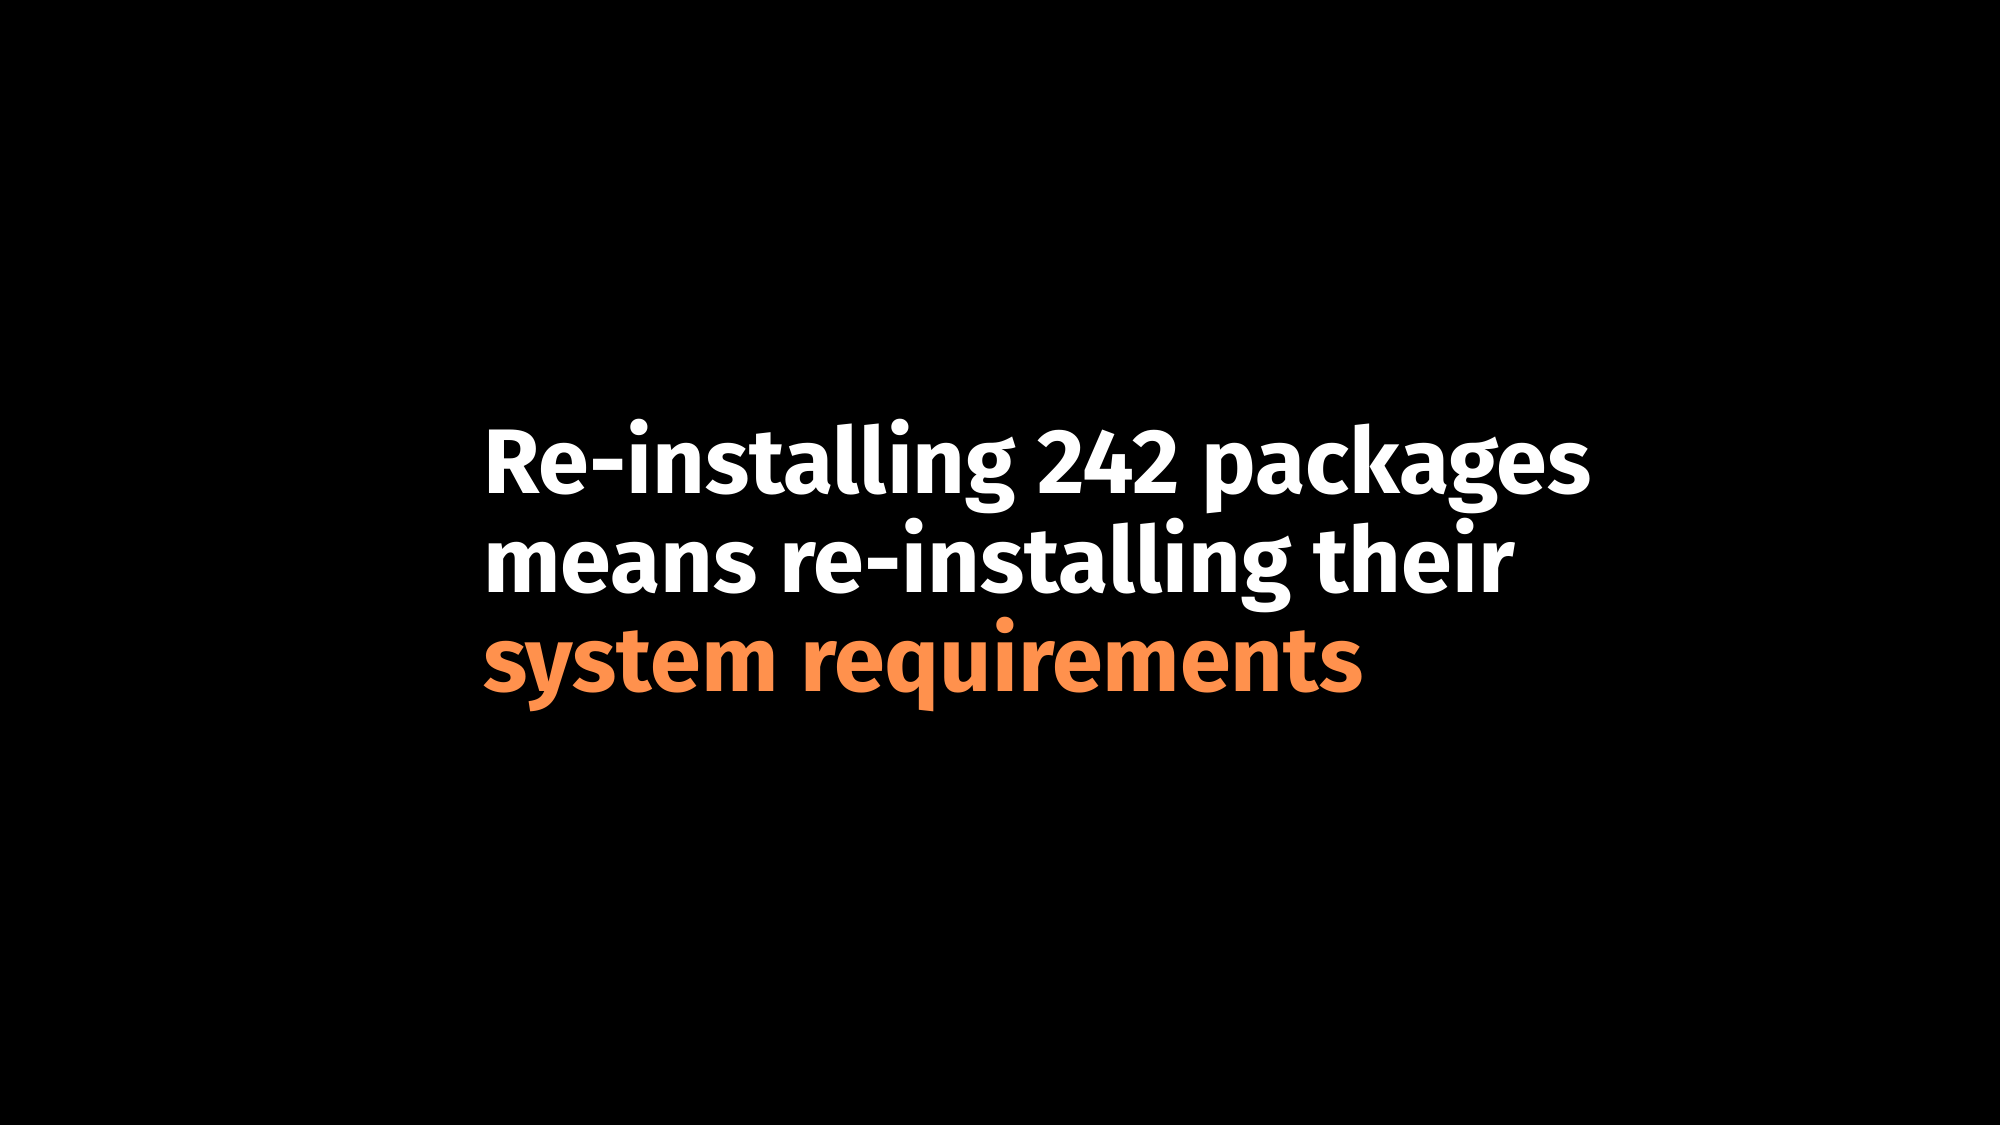

# Re-installing 242 packages means re-installing their system requirements